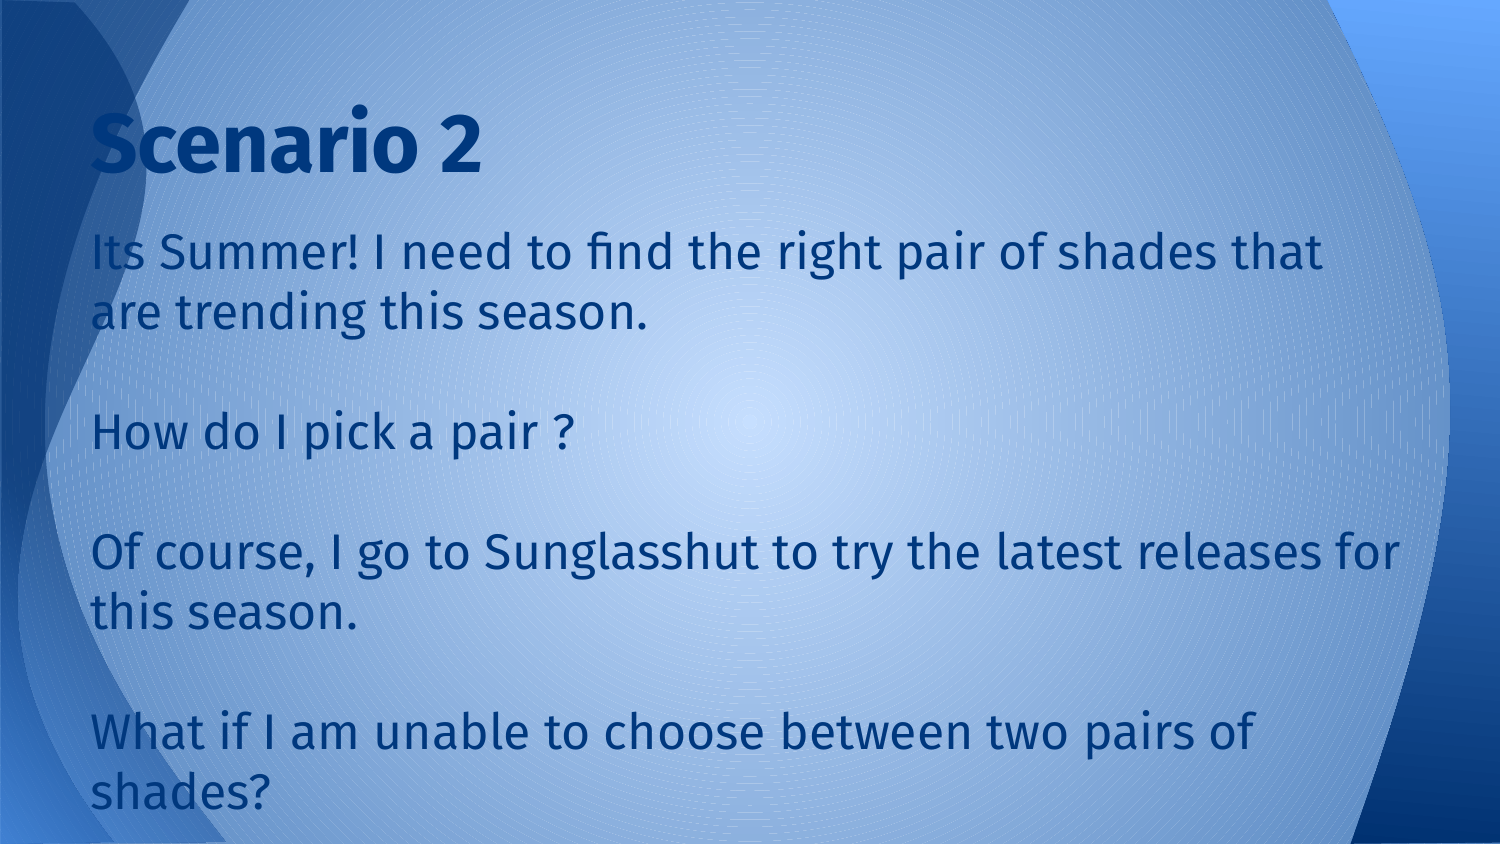

# Scenario 2
Its Summer! I need to find the right pair of shades that are trending this season.

How do I pick a pair ?

Of course, I go to Sunglasshut to try the latest releases for this season.

What if I am unable to choose between two pairs of shades?